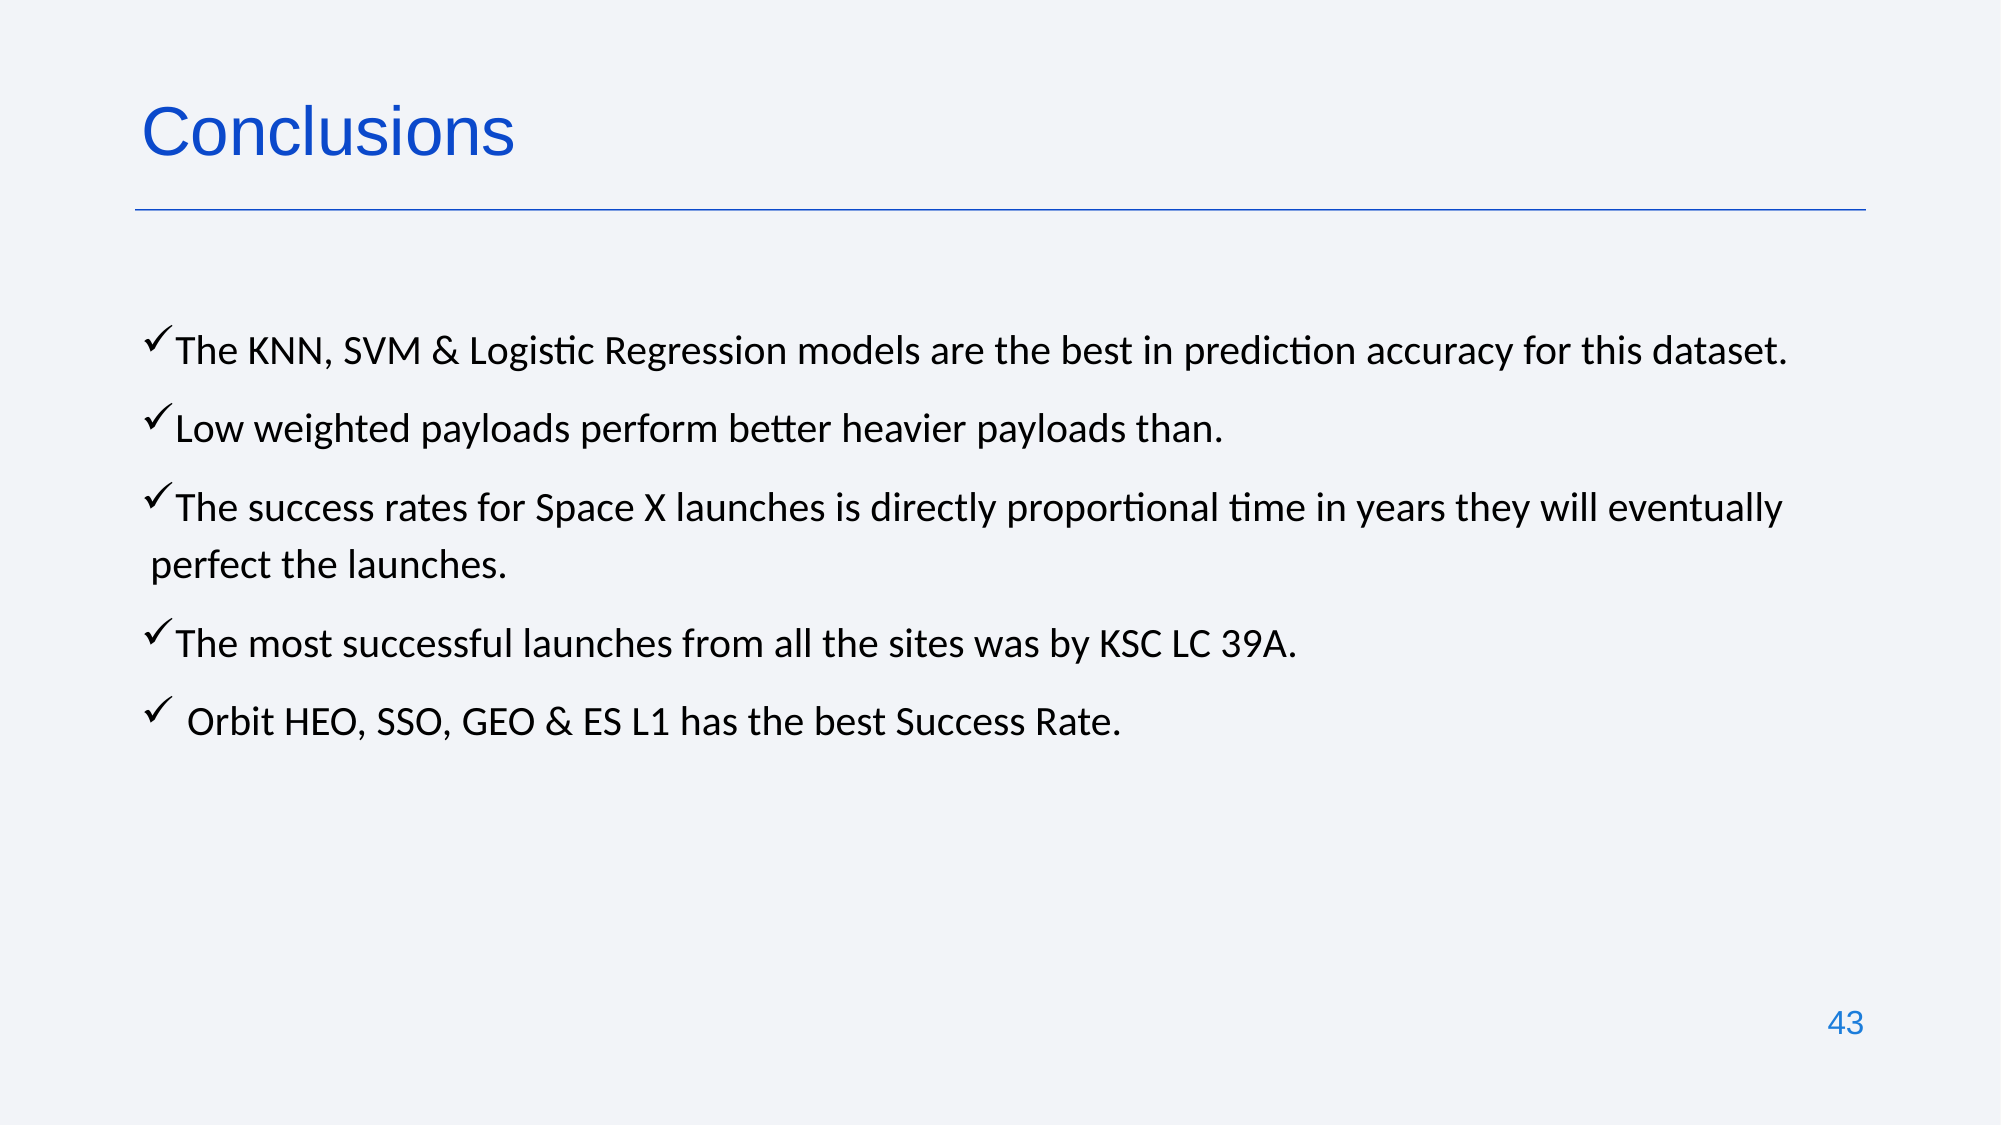

Conclusions
The KNN, SVM & Logistic Regression models are the best in prediction accuracy for this dataset.
Low weighted payloads perform better heavier payloads than.
The success rates for Space X launches is directly proportional time in years they will eventually perfect the launches.
The most successful launches from all the sites was by KSC LC 39A.
 Orbit HEO, SSO, GEO & ES L1 has the best Success Rate.

43